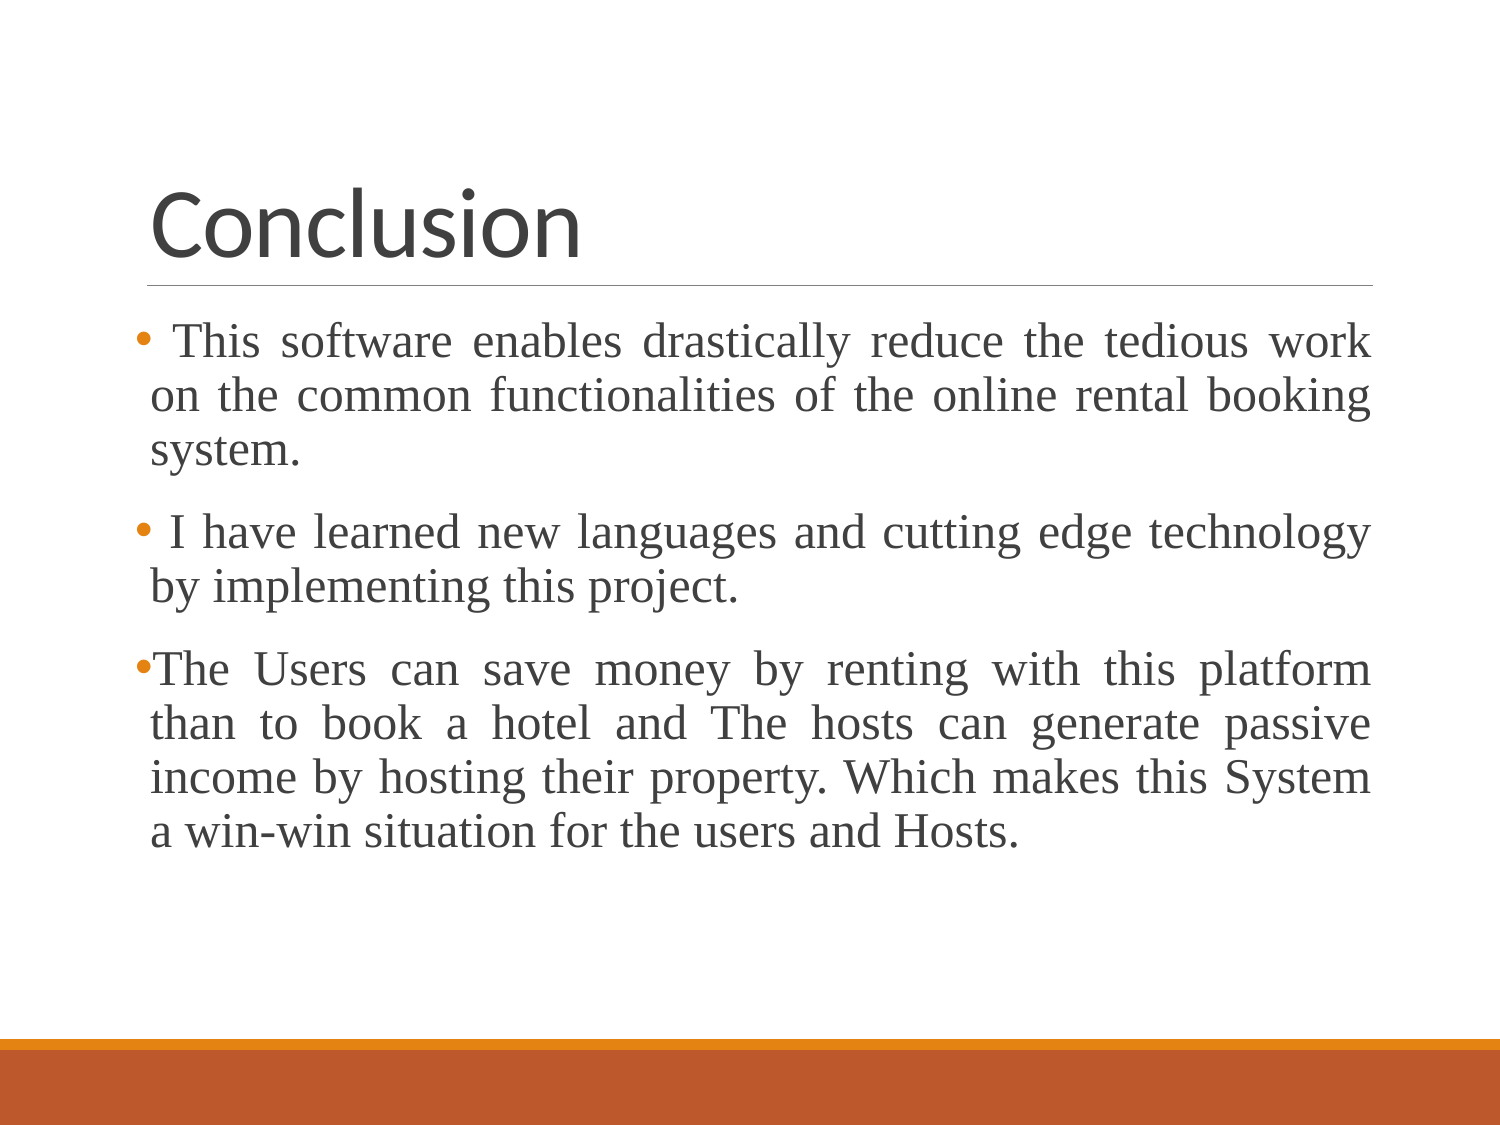

# Conclusion
 This software enables drastically reduce the tedious work on the common functionalities of the online rental booking system.
 I have learned new languages and cutting edge technology by implementing this project.
The Users can save money by renting with this platform than to book a hotel and The hosts can generate passive income by hosting their property. Which makes this System a win-win situation for the users and Hosts.